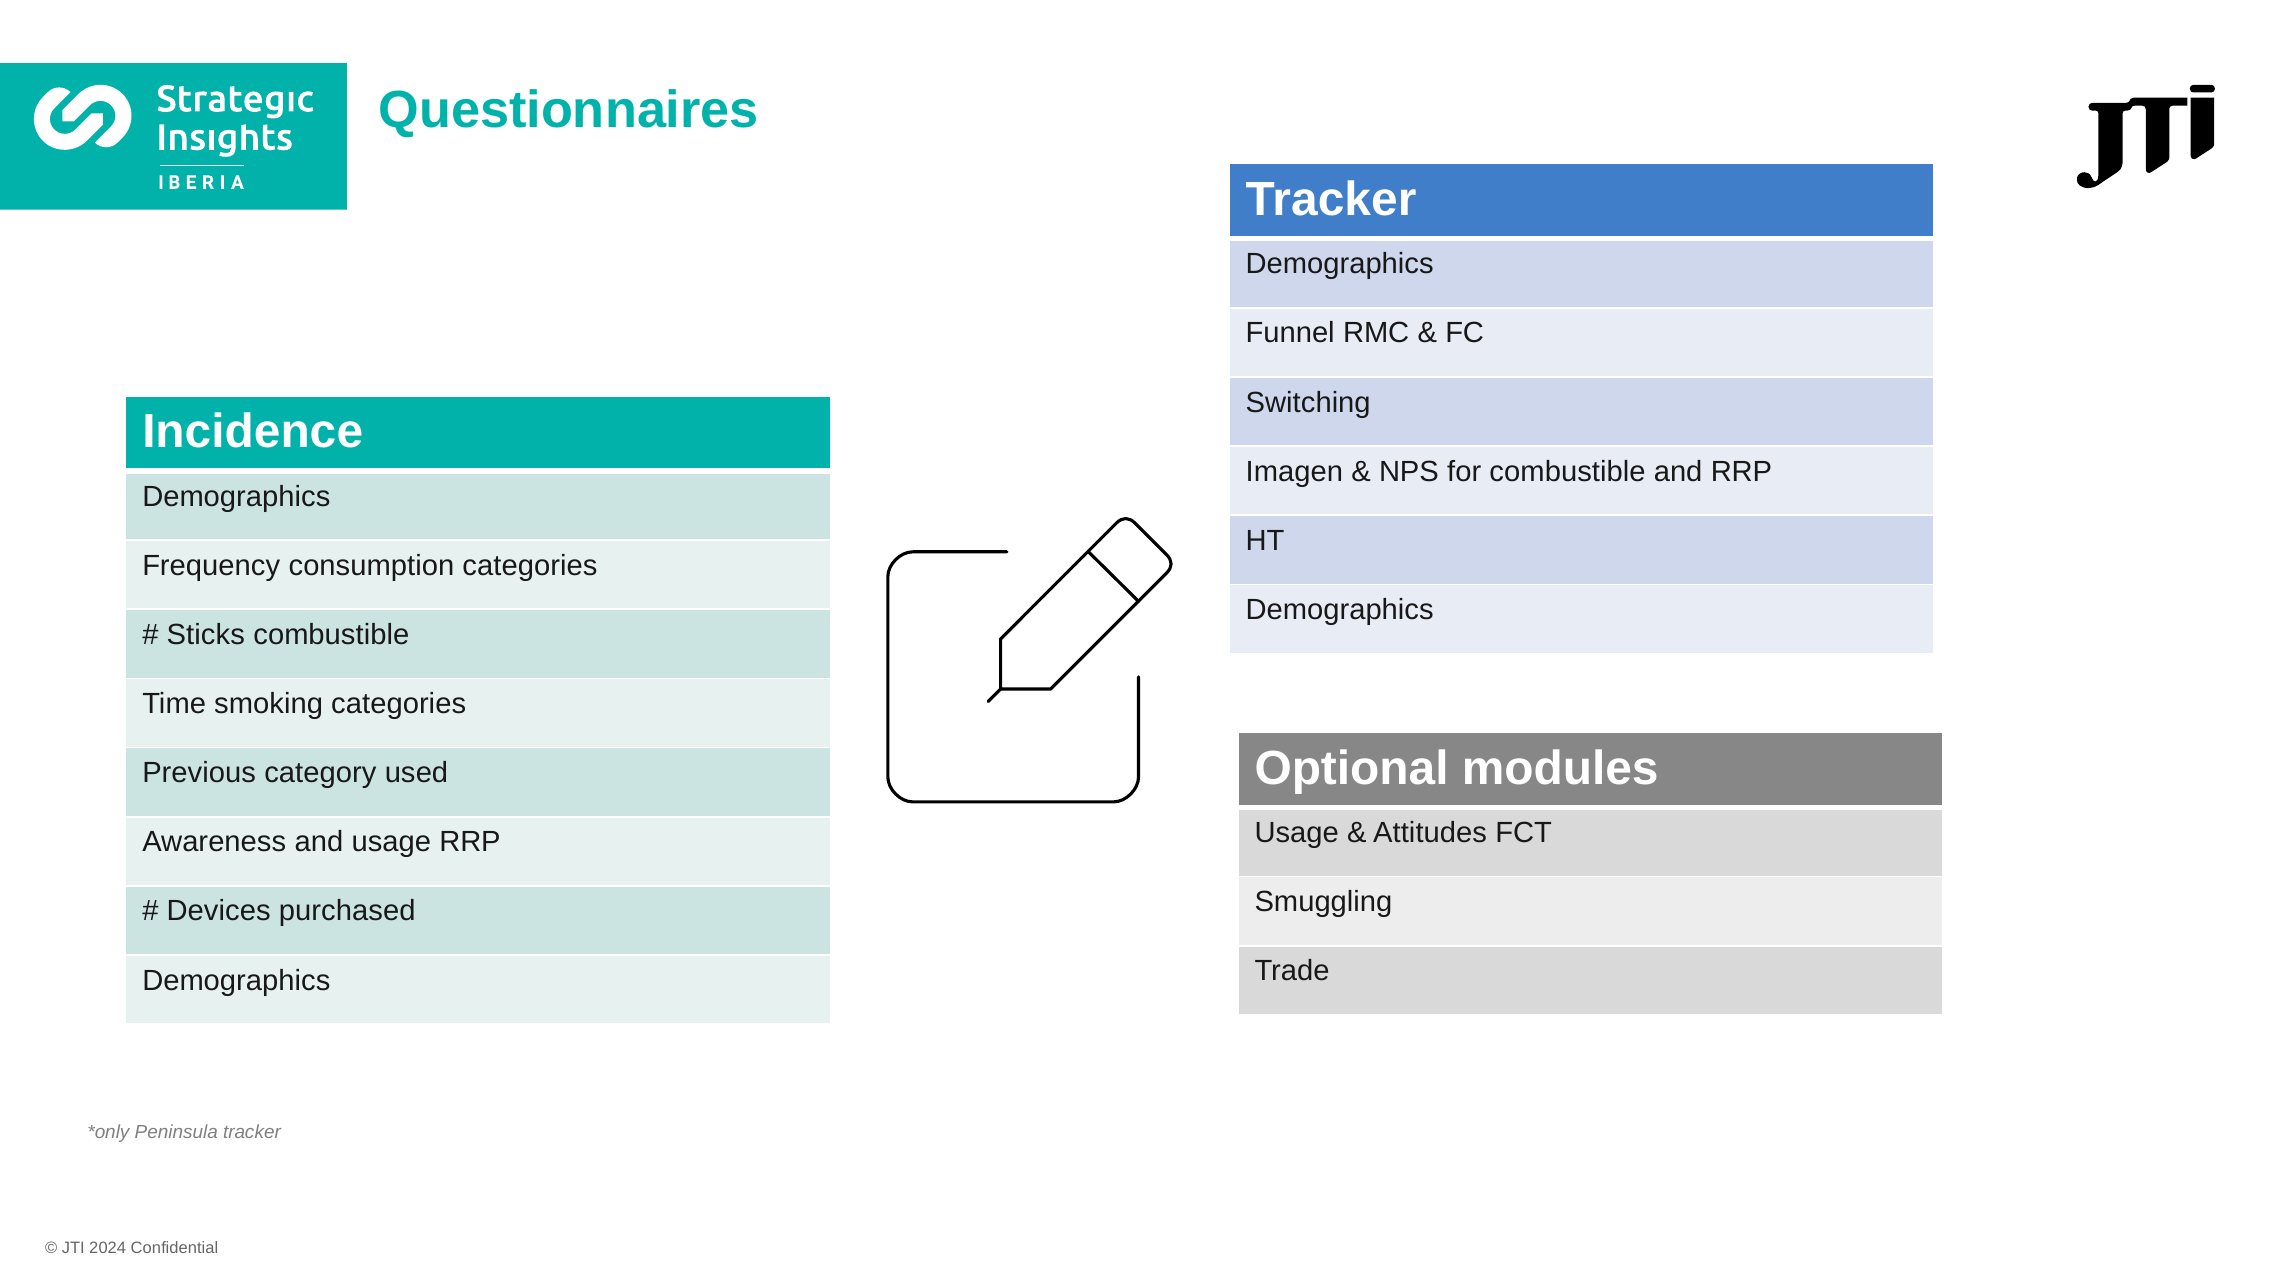

# Questionnaires
| Tracker |
| --- |
| Demographics |
| Funnel RMC & FC |
| Switching |
| Imagen & NPS for combustible and RRP |
| HT |
| Demographics |
| Incidence |
| --- |
| Demographics |
| Frequency consumption categories |
| # Sticks combustible |
| Time smoking categories |
| Previous category used |
| Awareness and usage RRP |
| # Devices purchased |
| Demographics |

| Optional modules |
| --- |
| Usage & Attitudes FCT |
| Smuggling |
| Trade |
*only Peninsula tracker